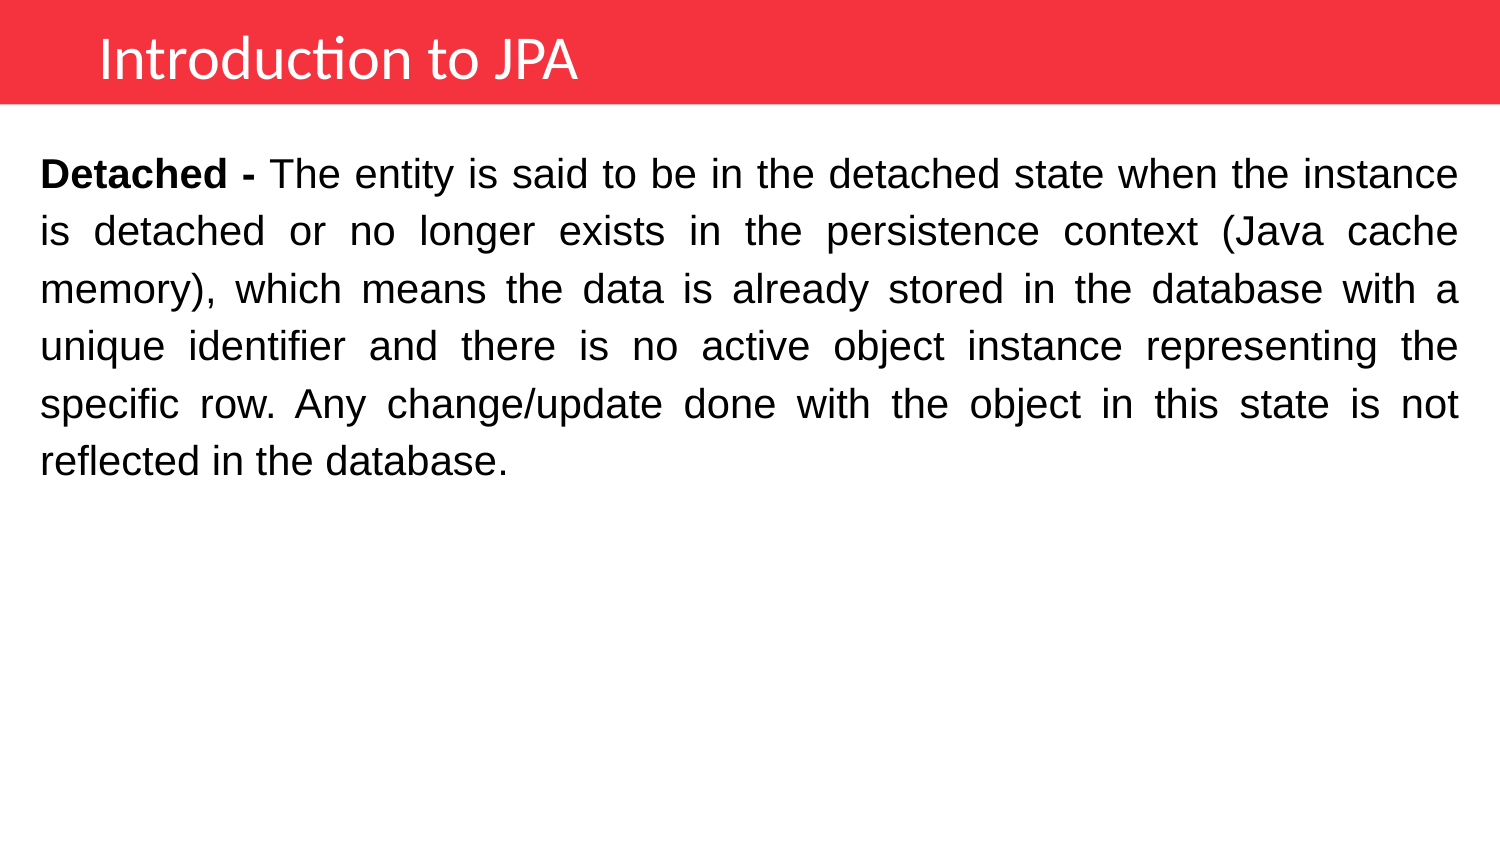

Introduction to JPA

Detached - The entity is said to be in the detached state when the instance is detached or no longer exists in the persistence context (Java cache memory), which means the data is already stored in the database with a unique identifier and there is no active object instance representing the specific row. Any change/update done with the object in this state is not reflected in the database.